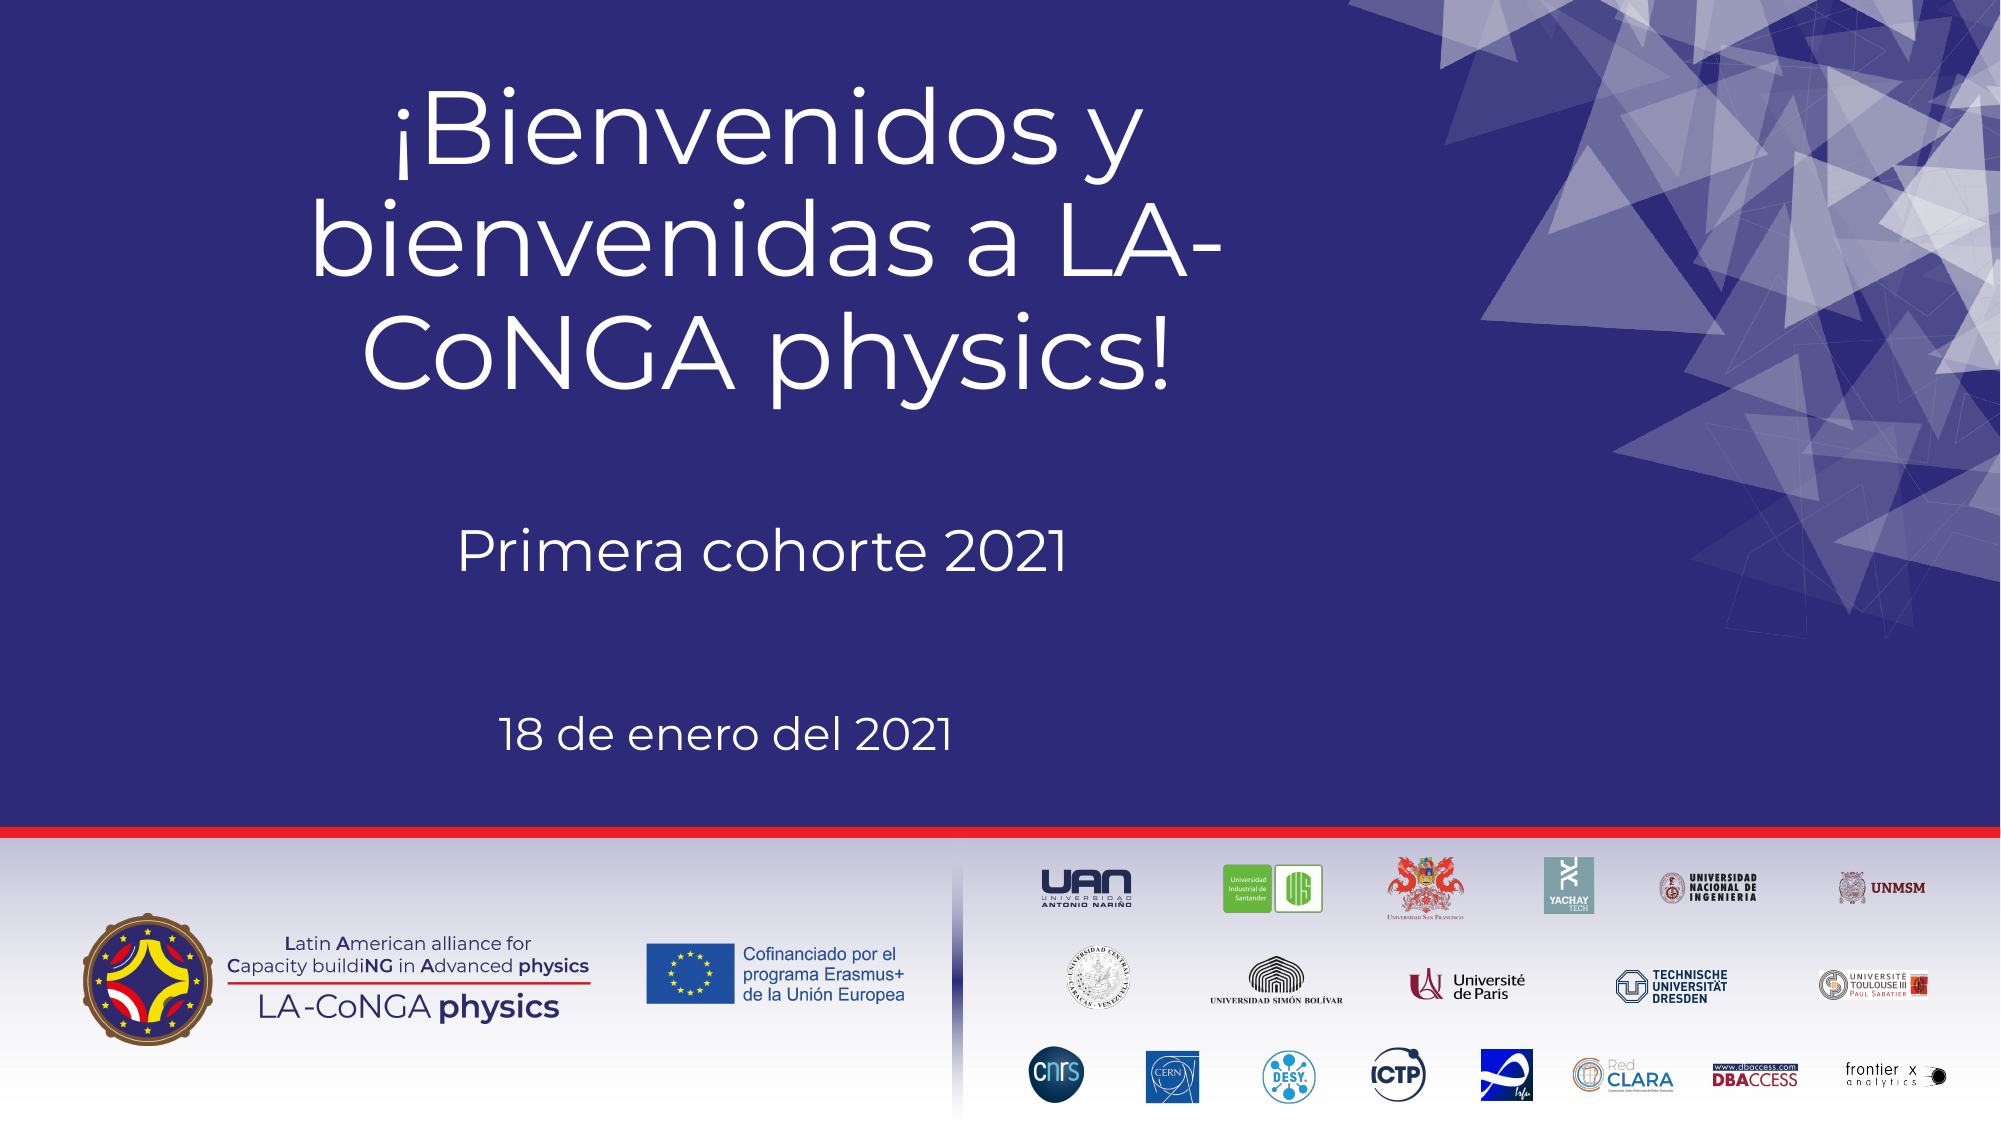

# ¡Bienvenidos y bienvenidas a LA-CoNGA physics!
Primera cohorte 2021

18 de enero del 2021